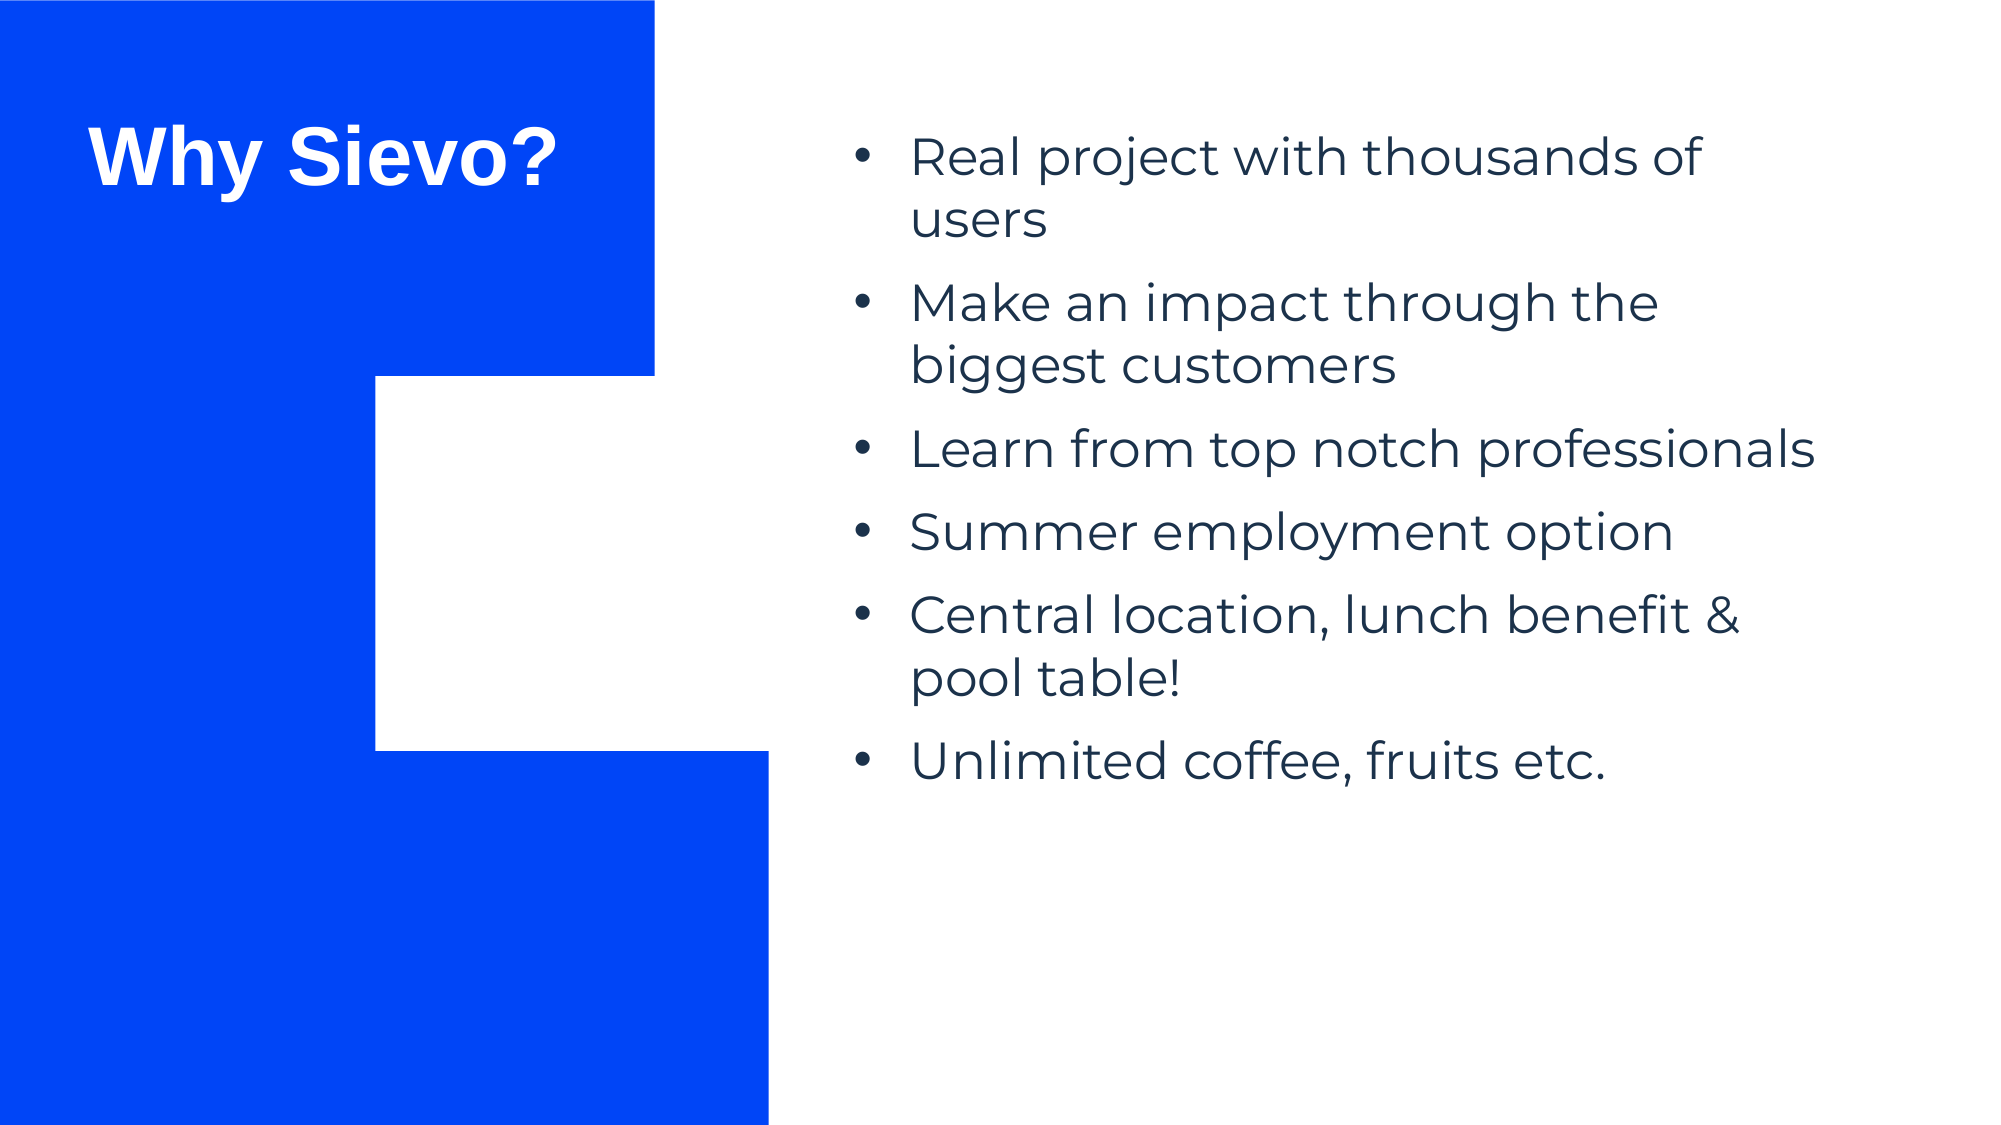

Why Sievo?
Real project with thousands of users
Make an impact through the biggest customers
Learn from top notch professionals
Summer employment option
Central location, lunch benefit & pool table!
Unlimited coffee, fruits etc.